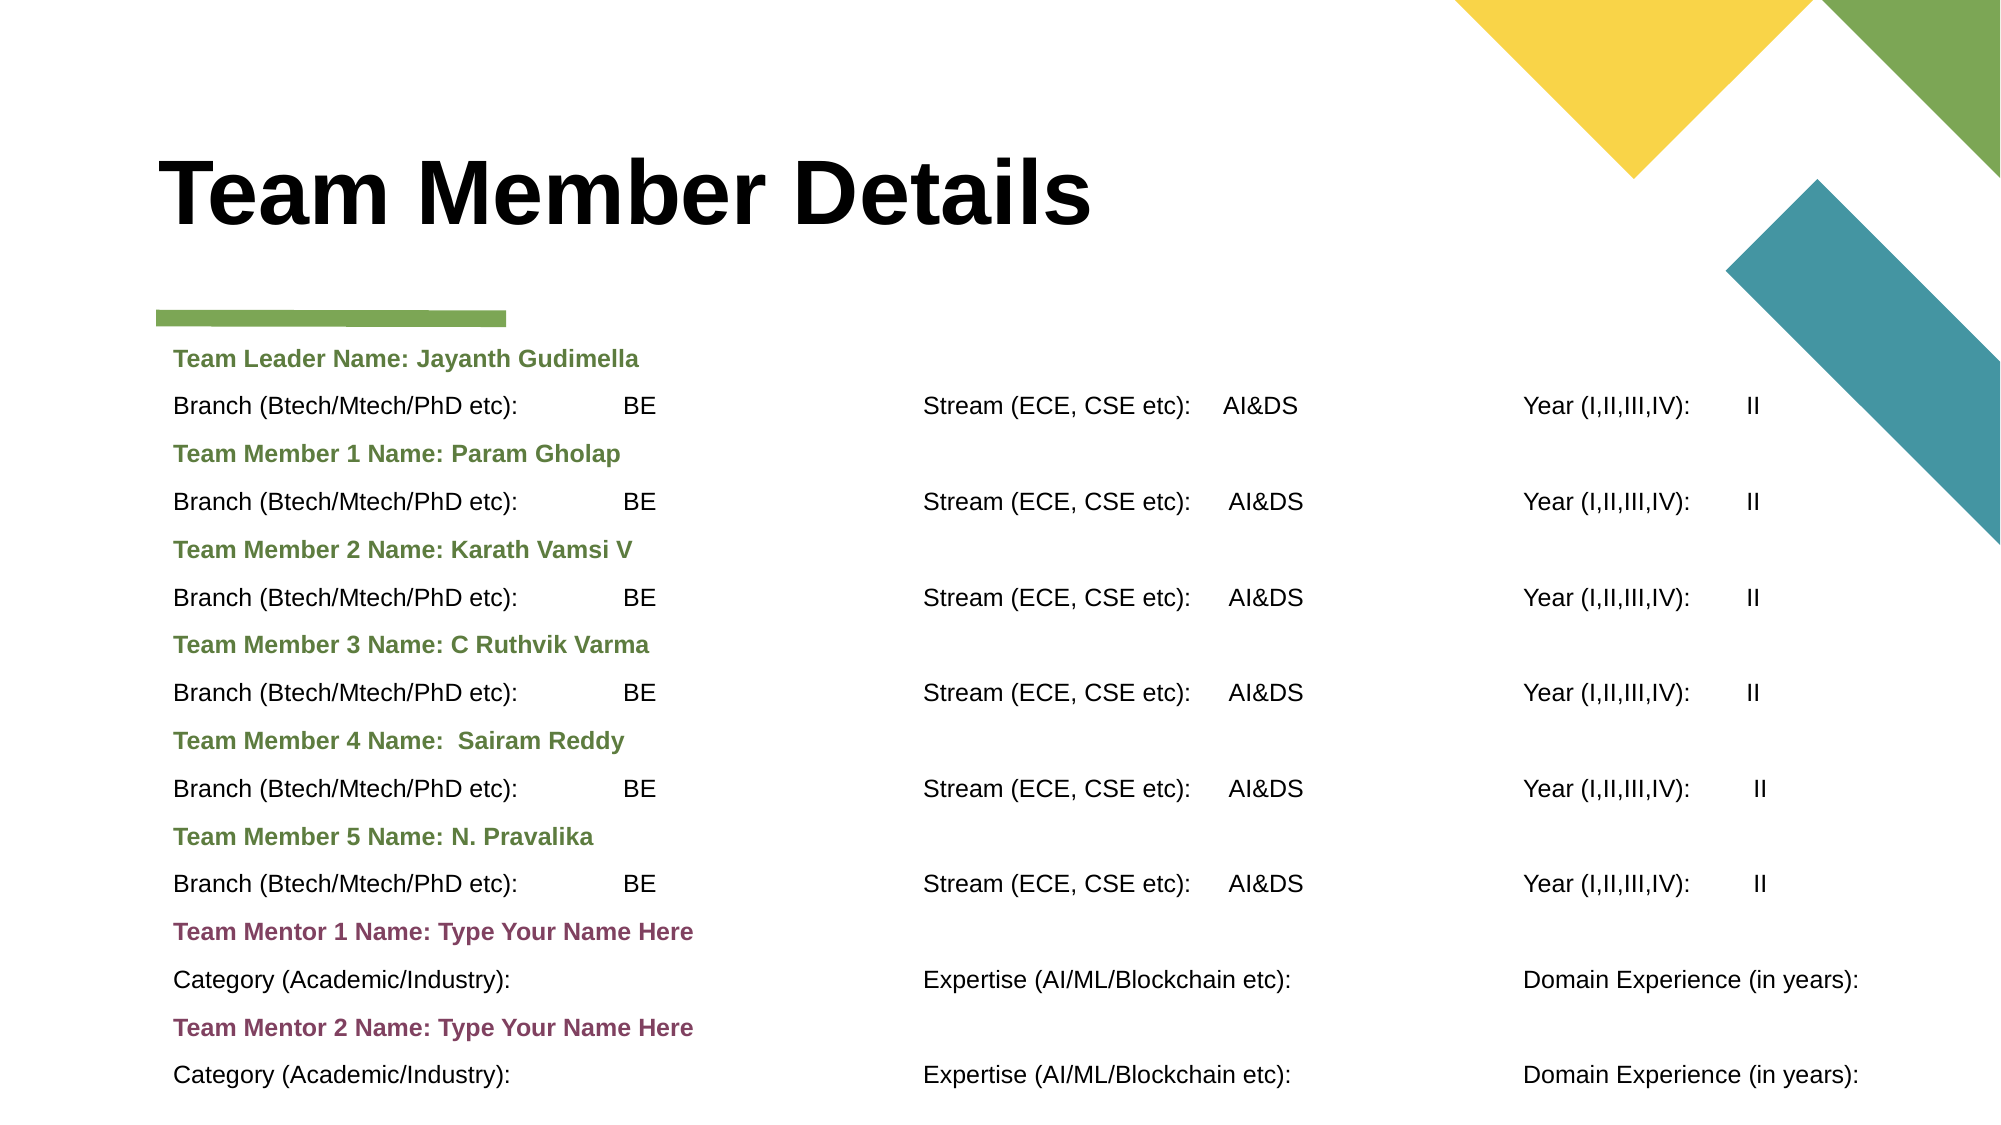

# Team Member Details
Team Leader Name: Jayanth Gudimella
Branch (Btech/Mtech/PhD etc):	BE		Stream (ECE, CSE etc):	AI&DS		Year (I,II,III,IV):        II
Team Member 1 Name: Param Gholap
Branch (Btech/Mtech/PhD etc):	BE		Stream (ECE, CSE etc):	 AI&DS 		Year (I,II,III,IV):        II
Team Member 2 Name: Karath Vamsi V
Branch (Btech/Mtech/PhD etc):	BE		Stream (ECE, CSE etc):	 AI&DS 		Year (I,II,III,IV):        II
Team Member 3 Name: C Ruthvik Varma
Branch (Btech/Mtech/PhD etc):	BE		Stream (ECE, CSE etc):	 AI&DS 		Year (I,II,III,IV):        II
Team Member 4 Name:  Sairam Reddy
Branch (Btech/Mtech/PhD etc):	BE		Stream (ECE, CSE etc):	 AI&DS 		Year (I,II,III,IV):         II
Team Member 5 Name: N. Pravalika
Branch (Btech/Mtech/PhD etc):	BE		Stream (ECE, CSE etc):	 AI&DS 		Year (I,II,III,IV):         II
Team Mentor 1 Name: Type Your Name Here
Category (Academic/Industry): 			Expertise (AI/ML/Blockchain etc): 		Domain Experience (in years):
Team Mentor 2 Name: Type Your Name Here
Category (Academic/Industry):		 	Expertise (AI/ML/Blockchain etc): 		Domain Experience (in years):